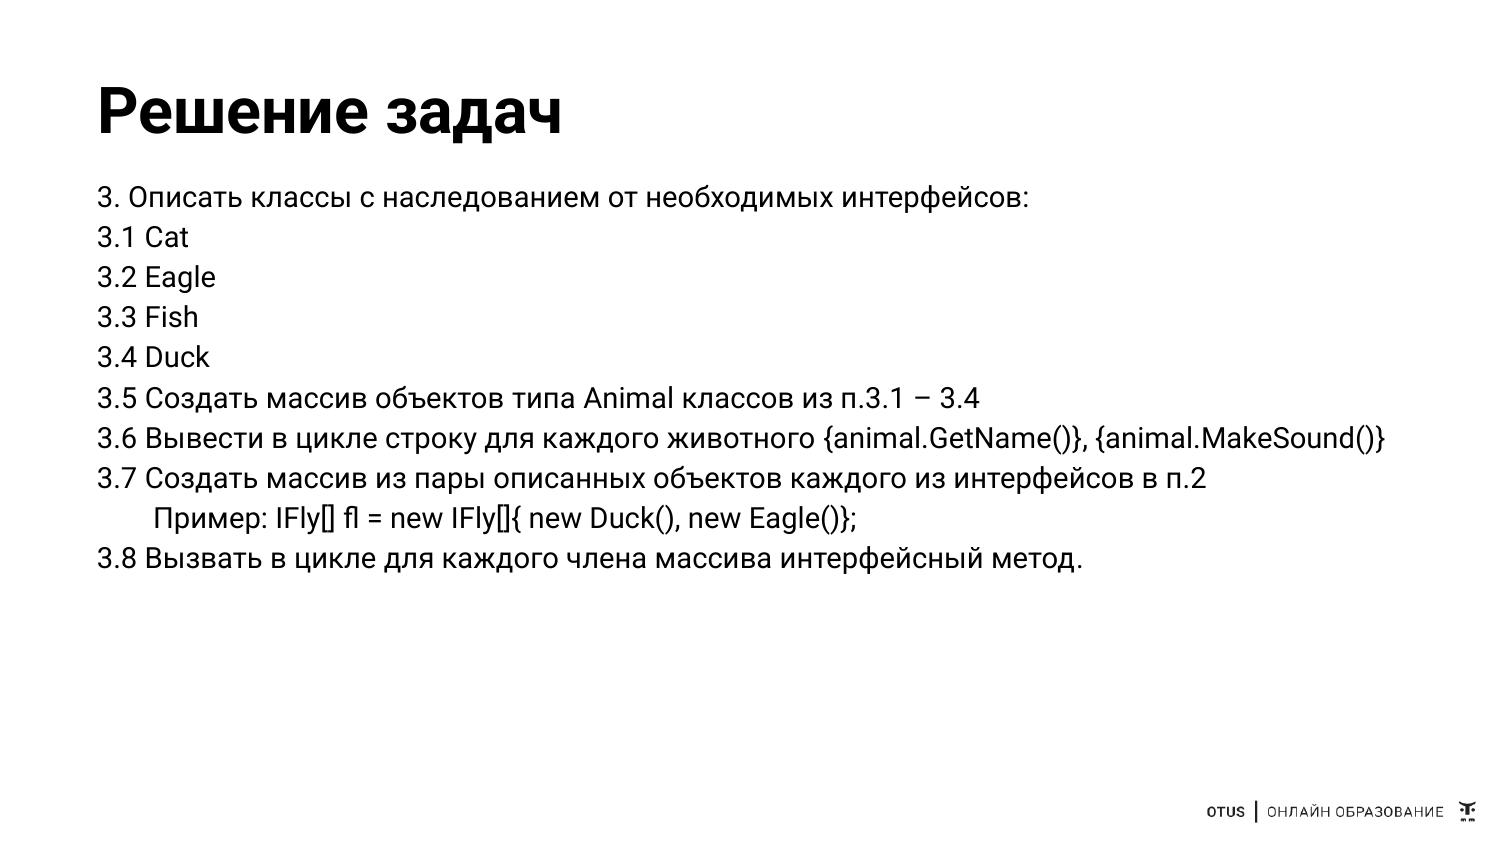

# Решение задач
3. Описать классы с наследованием от необходимых интерфейсов:
3.1 Cat
3.2 Eagle
3.3 Fish
3.4 Duck
3.5 Создать массив объектов типа Animal классов из п.3.1 – 3.4
3.6 Вывести в цикле строку для каждого животного {animal.GetName()}, {animal.MakeSound()}
3.7 Создать массив из пары описанных объектов каждого из интерфейсов в п.2
Пример: IFly[] fl = new IFly[]{ new Duck(), new Eagle()};
3.8 Вызвать в цикле для каждого члена массива интерфейсный метод.